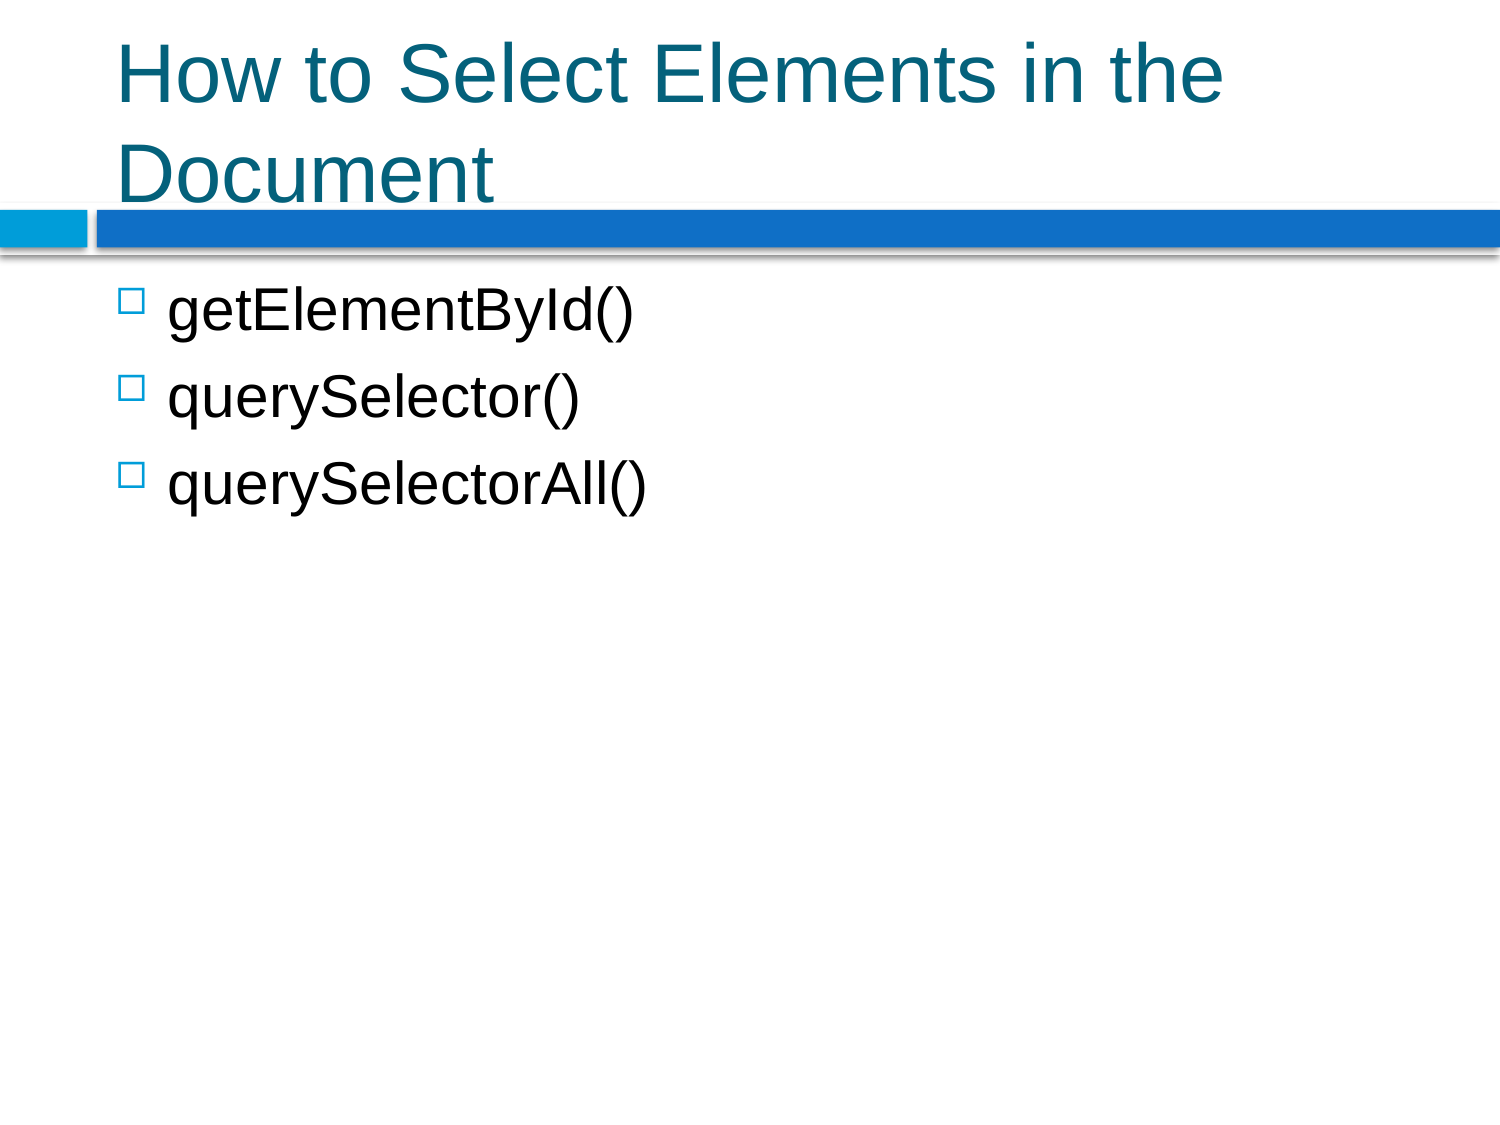

# How to Select Elements in the Document
79
getElementById()
querySelector()
querySelectorAll()